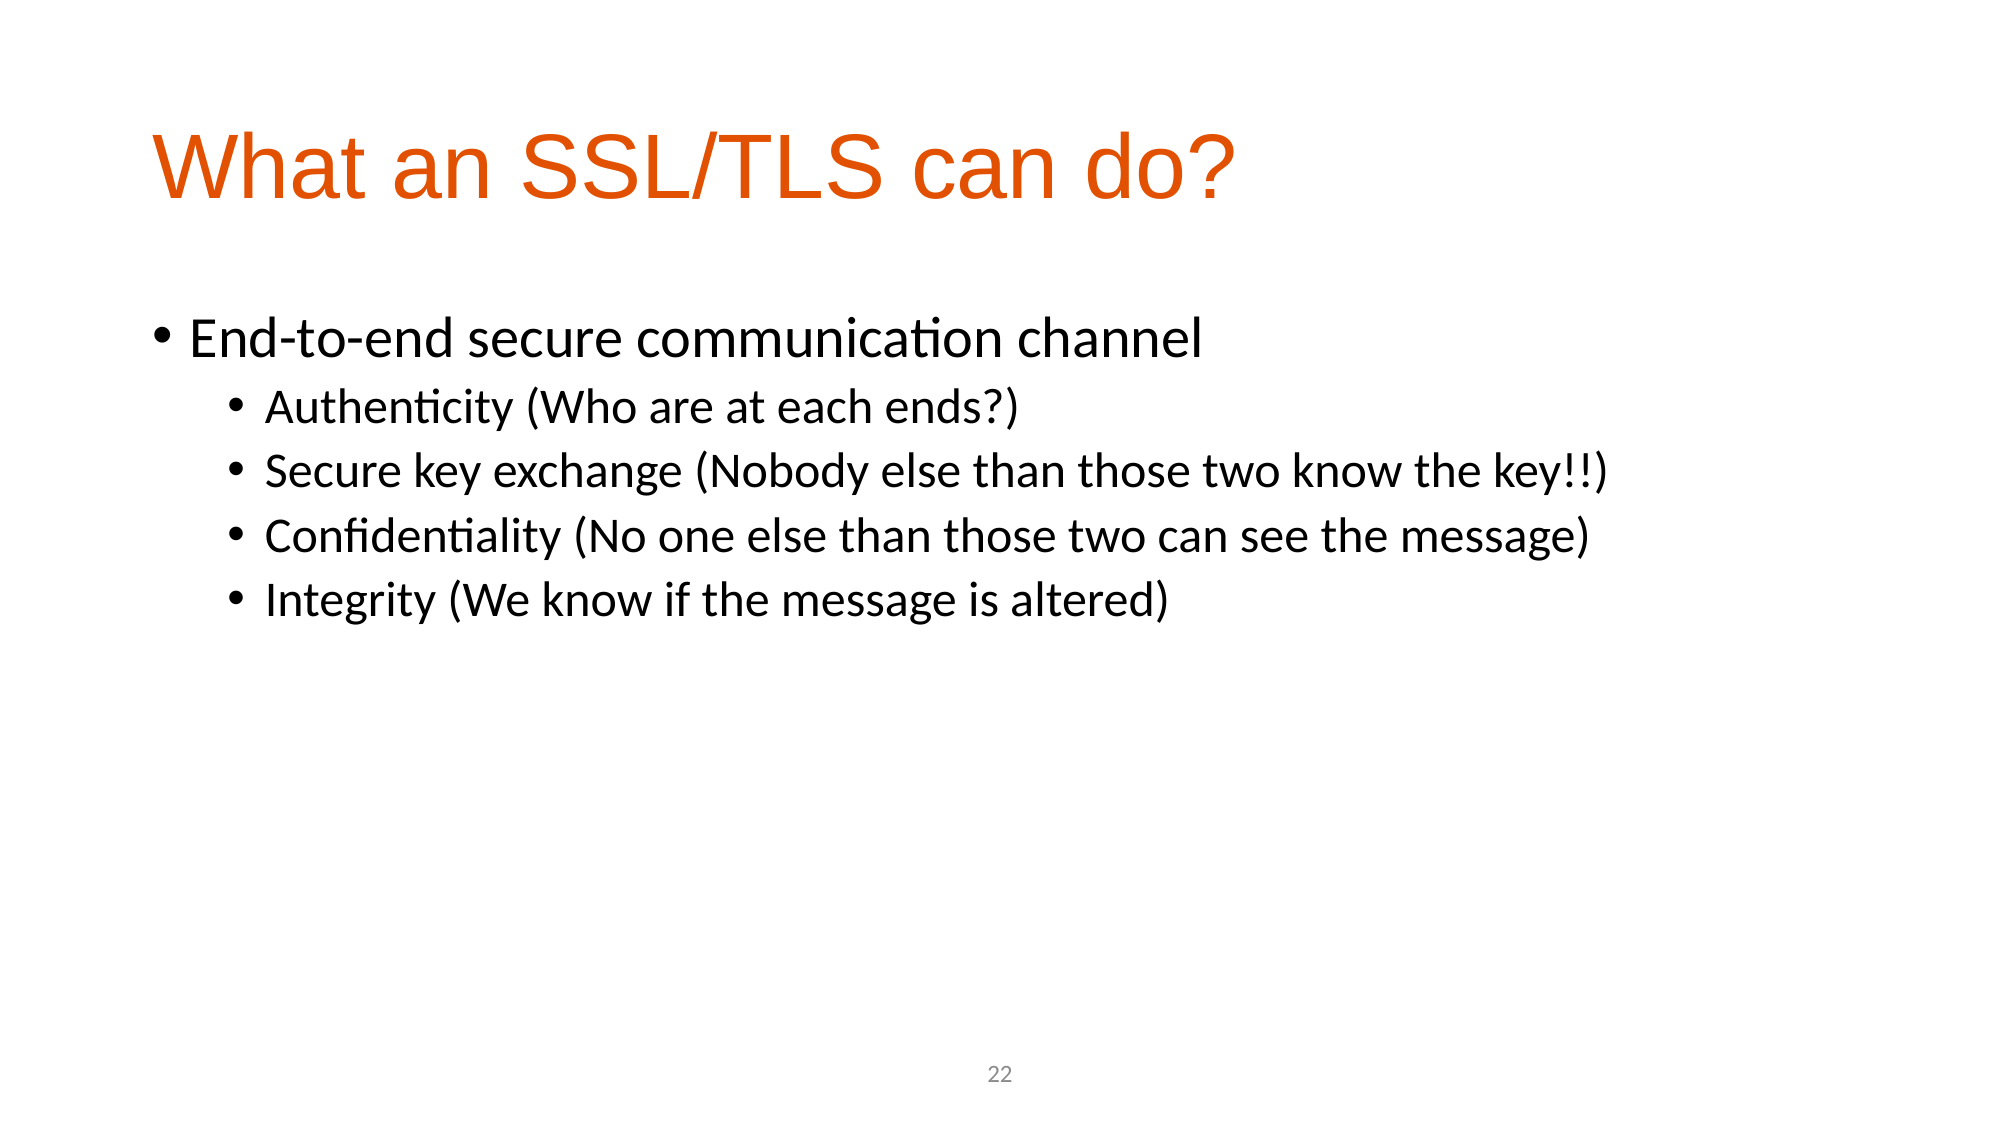

# What an SSL/TLS can do?
End-to-end secure communication channel
Authenticity (Who are at each ends?)
Secure key exchange (Nobody else than those two know the key!!)
Confidentiality (No one else than those two can see the message)
Integrity (We know if the message is altered)

22